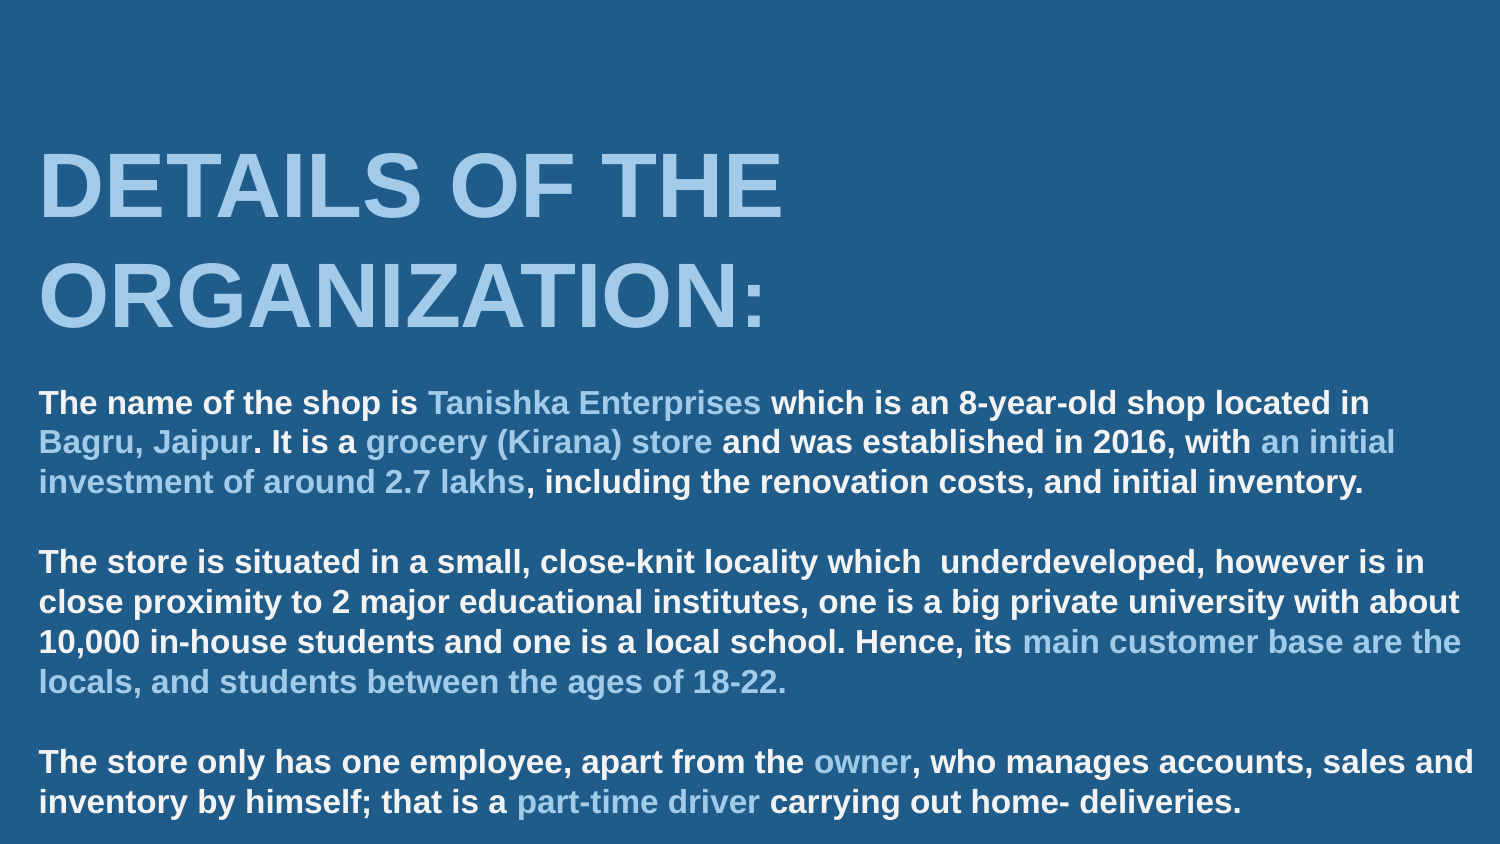

# DETAILS OF THE ORGANIZATION: cat The name of the shop is Tanishka Enterprises which is an 8-year-old shop located in Bagru, Jaipur. It is a grocery (Kirana) store and was established in 2016, with an initial investment of around 2.7 lakhs, including the renovation costs, and initial inventory. The store is situated in a small, close-knit locality which  underdeveloped, however is in close proximity to 2 major educational institutes, one is a big private university with about 10,000 in-house students and one is a local school. Hence, its main customer base are the locals, and students between the ages of 18-22. The store only has one employee, apart from the owner, who manages accounts, sales and inventory by himself; that is a part-time driver carrying out home- deliveries.